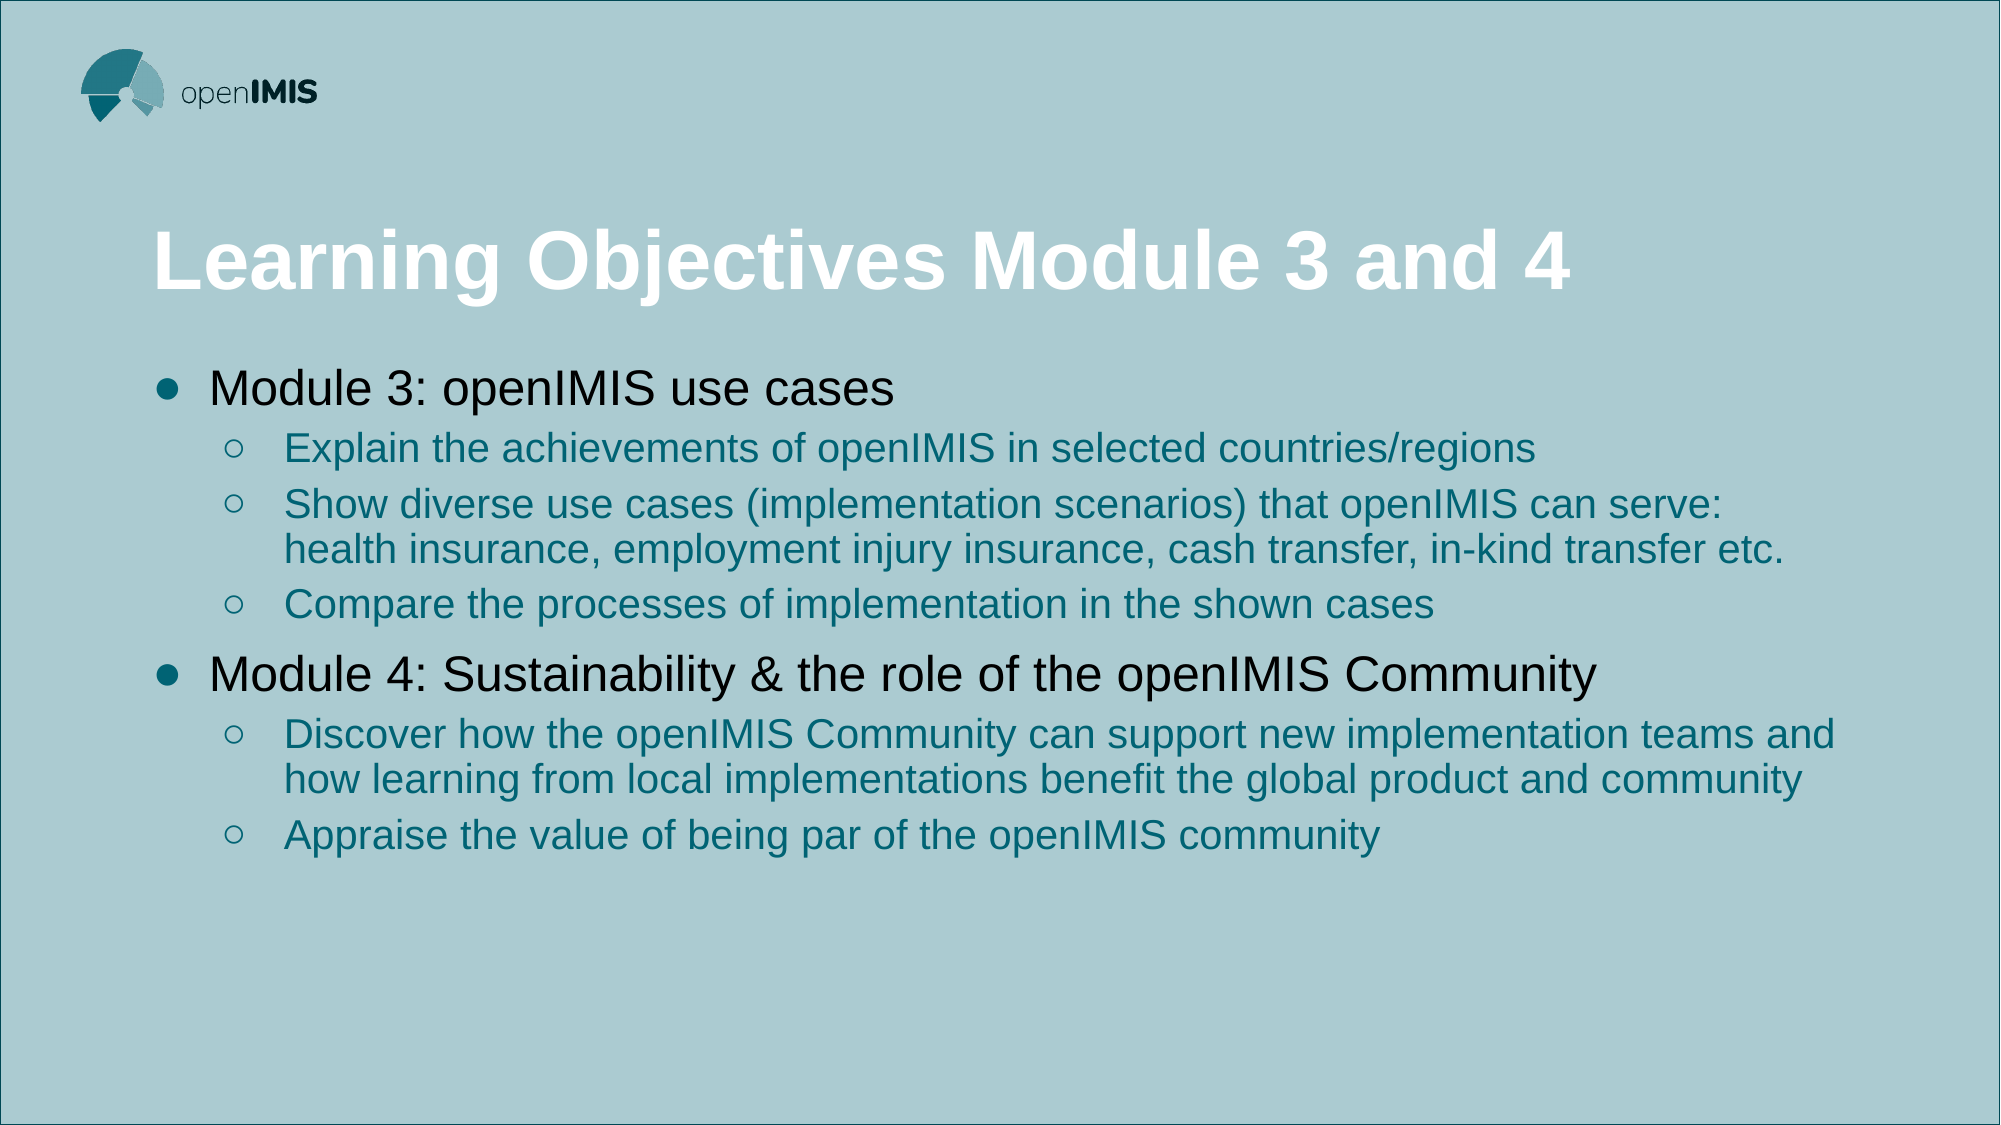

# Learning Objectives Module 3 and 4
Module 3: openIMIS use cases
Explain the achievements of openIMIS in selected countries/regions
Show diverse use cases (implementation scenarios) that openIMIS can serve: health insurance, employment injury insurance, cash transfer, in-kind transfer etc.
Compare the processes of implementation in the shown cases
Module 4: Sustainability & the role of the openIMIS Community
Discover how the openIMIS Community can support new implementation teams and how learning from local implementations benefit the global product and community
Appraise the value of being par of the openIMIS community